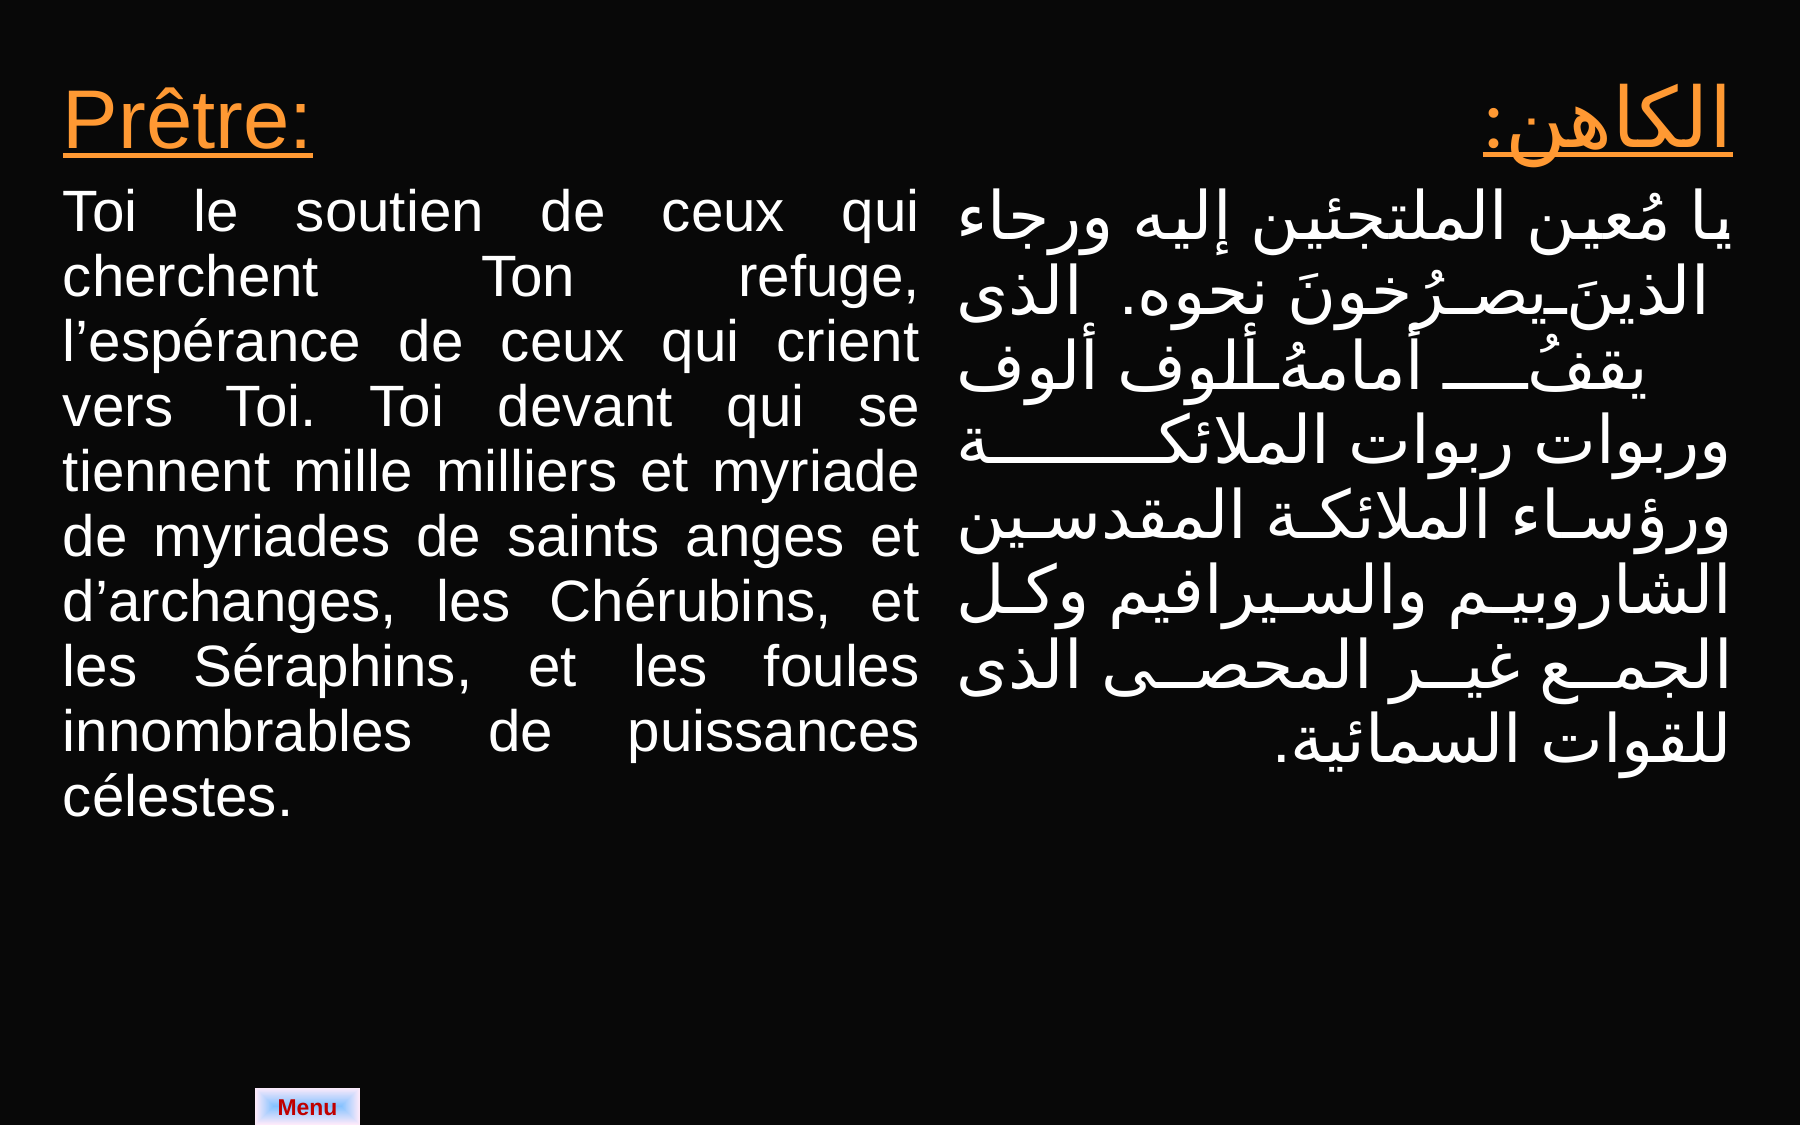

| Prêtre: Toi le soutien de ceux qui cherchent Ton refuge, l’espérance de ceux qui crient vers Toi. Toi devant qui se tiennent mille milliers et myriade de myriades de saints anges et d’archanges, les Chérubins, et les Séraphins, et les foules innombrables de puissances célestes. | الكاهن: يا مُعين الملتجئين إليه ورجاء الذينَ يصرُخونَ نحوه. الذى يقفُ أمامهُ ألوف ألوف وربوات ربوات الملائكة ورؤساء الملائكة المقدسين الشاروبيم والسيرافيم وكل الجمع غير المحصى الذى للقوات السمائية. |
| --- | --- |

Menu